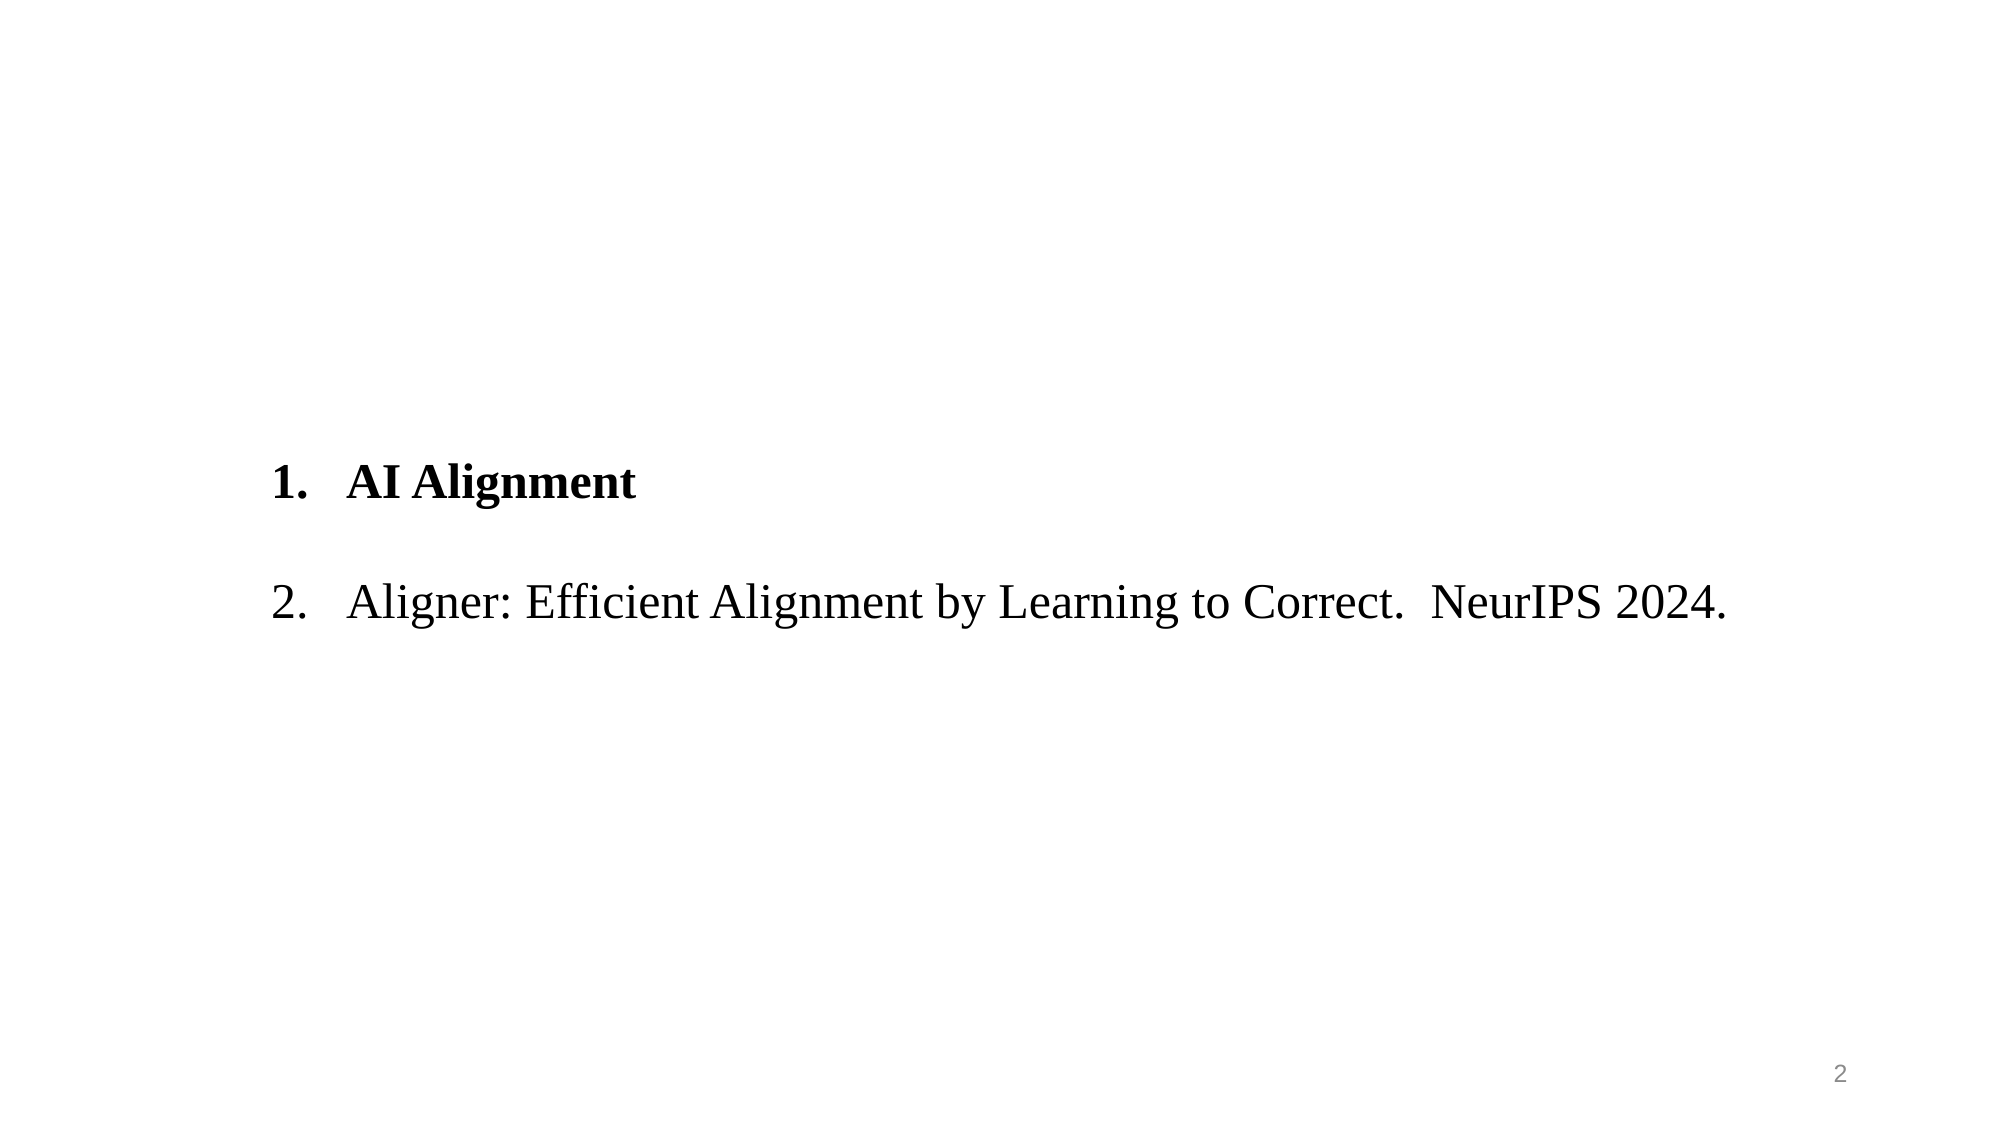

AI Alignment

Aligner: Efficient Alignment by Learning to Correct.  NeurIPS 2024.
2